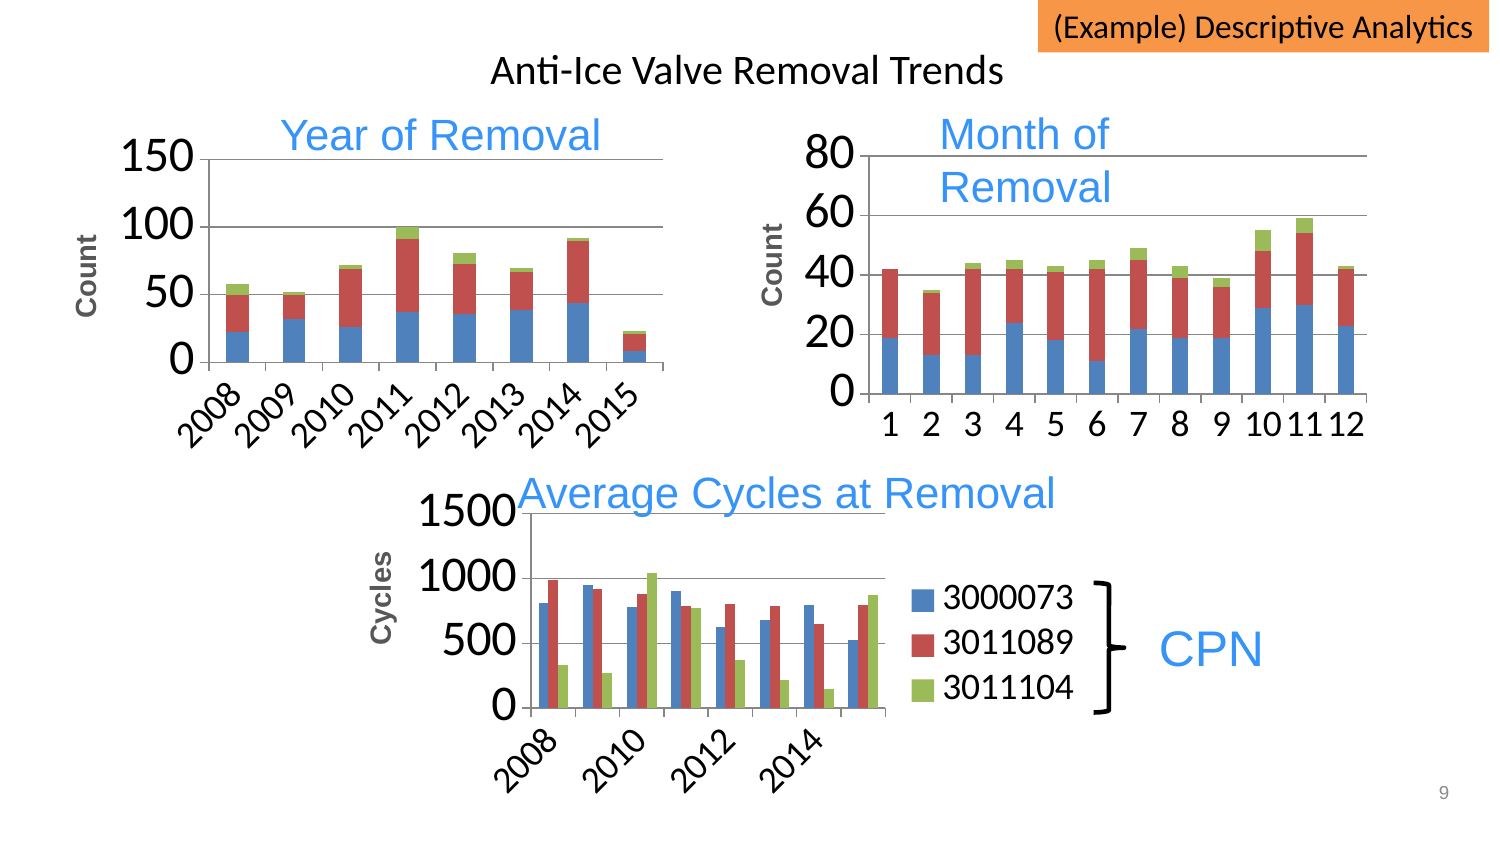

(Example) Descriptive Analytics
# Anti-Ice Valve Removal Trends
Month of Removal
Year of Removal

### Chart

| Category | 3000073 | 3011089 | 3011104 |
|---|---|---|---|
| 1 | 19.0 | 23.0 | None |
| 2 | 13.0 | 21.0 | 1.0 |
| 3 | 13.0 | 29.0 | 2.0 |
| 4 | 24.0 | 18.0 | 3.0 |
| 5 | 18.0 | 23.0 | 2.0 |
| 6 | 11.0 | 31.0 | 3.0 |
| 7 | 22.0 | 23.0 | 4.0 |
| 8 | 19.0 | 20.0 | 4.0 |
| 9 | 19.0 | 17.0 | 3.0 |
| 10 | 29.0 | 19.0 | 7.0 |
| 11 | 30.0 | 24.0 | 5.0 |
| 12 | 23.0 | 19.0 | 1.0 |

### Chart

| Category | 3000073 | 3011089 | 3011104 |
|---|---|---|---|
| 2008 | 22.0 | 28.0 | 8.0 |
| 2009 | 32.0 | 18.0 | 2.0 |
| 2010 | 26.0 | 43.0 | 3.0 |
| 2011 | 37.0 | 54.0 | 9.0 |
| 2012 | 36.0 | 37.0 | 8.0 |
| 2013 | 39.0 | 28.0 | 3.0 |
| 2014 | 44.0 | 46.0 | 2.0 |
| 2015 | 8.0 | 13.0 | 2.0 |
Count
Count
Average Cycles at Removal

### Chart

| Category | 3000073 | 3011089 | 3011104 |
|---|---|---|---|
| 2008.0 | 813.818181818182 | 992.3928571428571 | 330.5 |
| 2009.0 | 952.28125 | 917.5555555555554 | 274.5 |
| 2010.0 | 781.9615384615379 | 879.8372093023237 | 1043.666666666667 |
| 2011.0 | 906.7837837837837 | 788.0185185185186 | 773.1111111111111 |
| 2012.0 | 622.888888888889 | 802.1621621621622 | 373.0 |
| 2013.0 | 676.7179487179484 | 785.0 | 217.0 |
| 2014.0 | 793.181818181818 | 651.804347826087 | 148.5 |
| 2015.0 | 522.875 | 799.0 | 875.5 |
Cycles

CPN
9